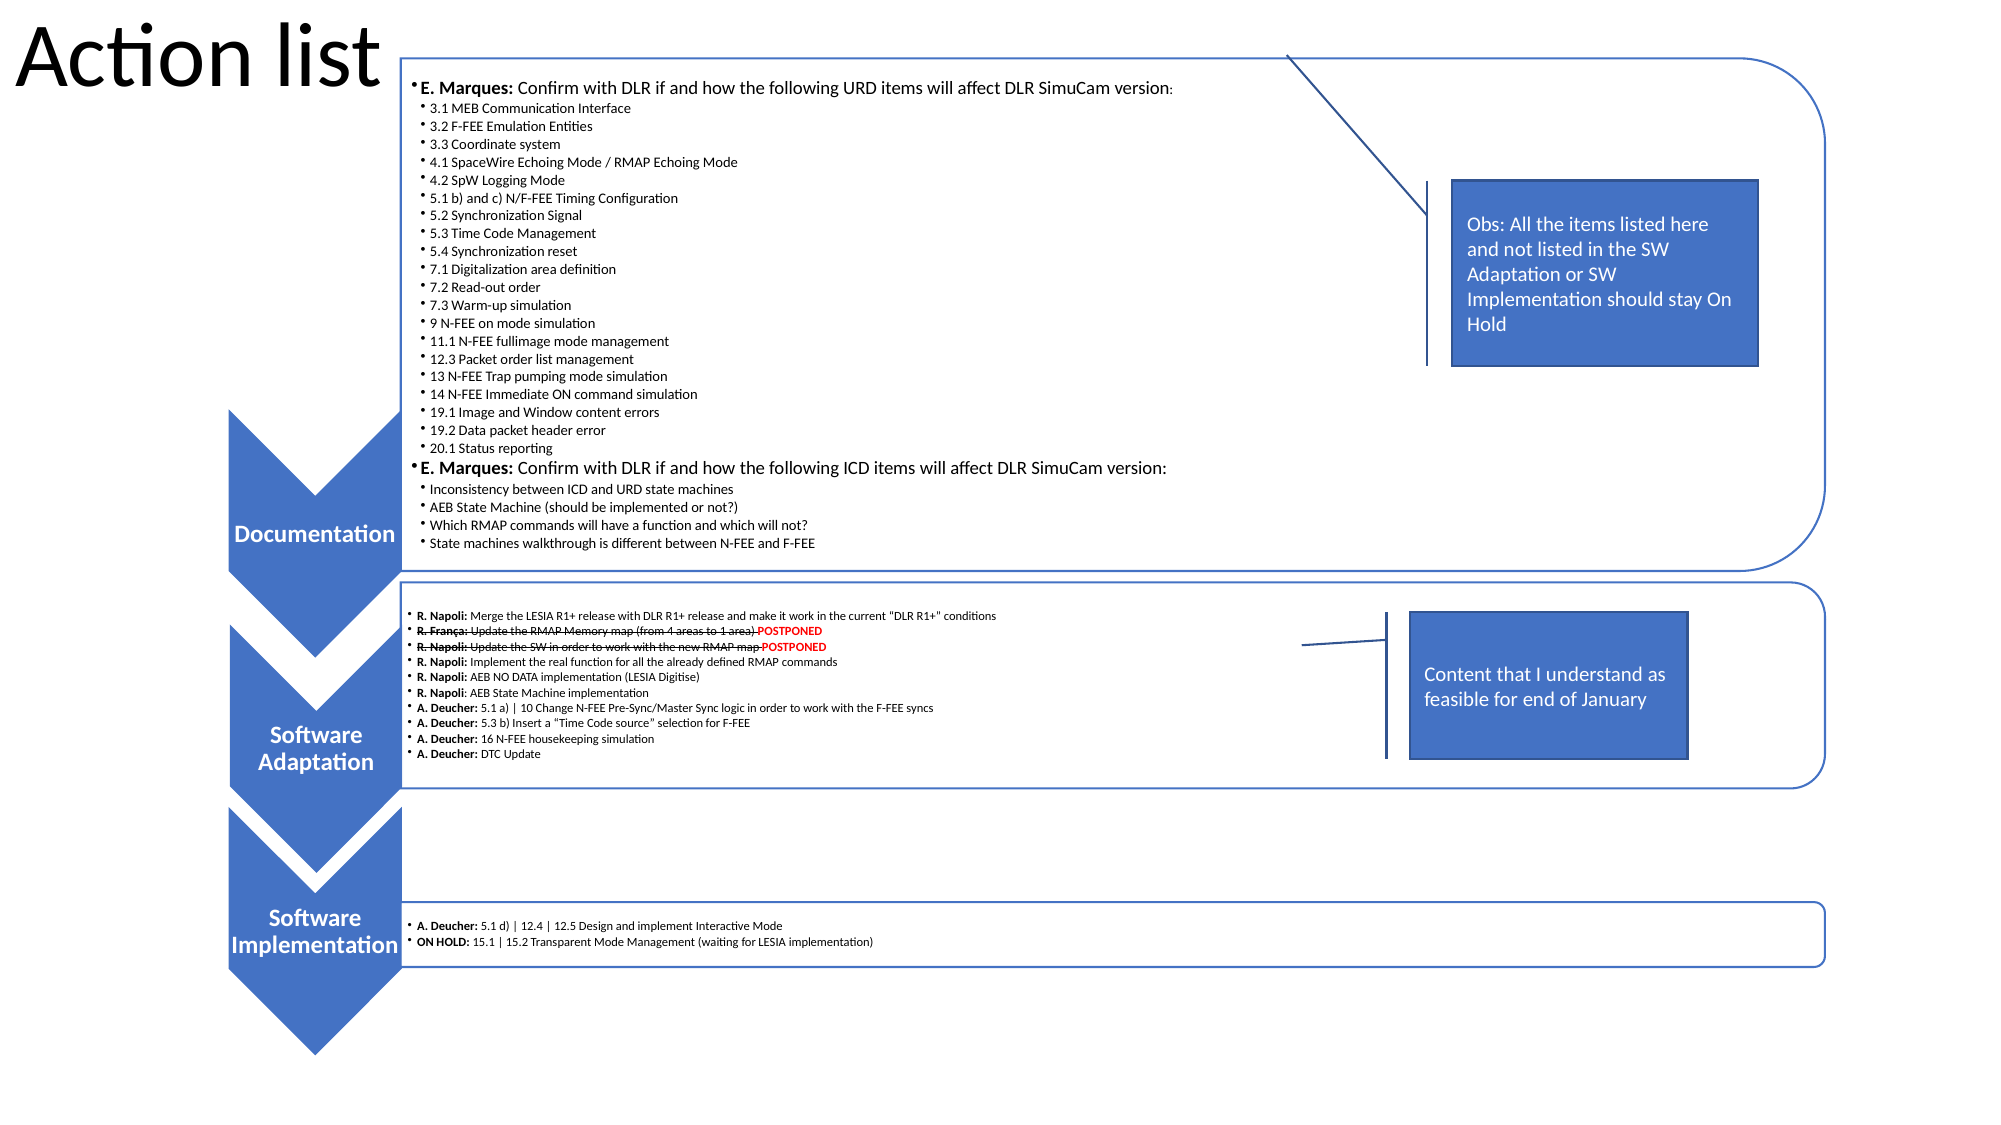

# Action list
Documentation
E. Marques: Confirm with DLR if and how the following URD items will affect DLR SimuCam version:
3.1 MEB Communication Interface
3.2 F-FEE Emulation Entities
3.3 Coordinate system
4.1 SpaceWire Echoing Mode / RMAP Echoing Mode
4.2 SpW Logging Mode
5.1 b) and c) N/F-FEE Timing Configuration
5.2 Synchronization Signal
5.3 Time Code Management
5.4 Synchronization reset
7.1 Digitalization area definition
7.2 Read-out order
7.3 Warm-up simulation
9 N-FEE on mode simulation
11.1 N-FEE fullimage mode management
12.3 Packet order list management
13 N-FEE Trap pumping mode simulation
14 N-FEE Immediate ON command simulation
19.1 Image and Window content errors
19.2 Data packet header error
20.1 Status reporting
E. Marques: Confirm with DLR if and how the following ICD items will affect DLR SimuCam version:
Inconsistency between ICD and URD state machines
AEB State Machine (should be implemented or not?)
Which RMAP commands will have a function and which will not?
State machines walkthrough is different between N-FEE and F-FEE
Software Adaptation
R. Napoli: Merge the LESIA R1+ release with DLR R1+ release and make it work in the current “DLR R1+” conditions
R. França: Update the RMAP Memory map (from 4 areas to 1 area) POSTPONED
R. Napoli: Update the SW in order to work with the new RMAP map POSTPONED
R. Napoli: Implement the real function for all the already defined RMAP commands
R. Napoli: AEB NO DATA implementation (LESIA Digitise)
R. Napoli: AEB State Machine implementation
A. Deucher: 5.1 a) | 10 Change N-FEE Pre-Sync/Master Sync logic in order to work with the F-FEE syncs
A. Deucher: 5.3 b) Insert a “Time Code source” selection for F-FEE
A. Deucher: 16 N-FEE housekeeping simulation
A. Deucher: DTC Update
Software Implementation
A. Deucher: 5.1 d) | 12.4 | 12.5 Design and implement Interactive Mode
ON HOLD: 15.1 | 15.2 Transparent Mode Management (waiting for LESIA implementation)
Obs: All the items listed here and not listed in the SW Adaptation or SW Implementation should stay On Hold
Content that I understand as feasible for end of January